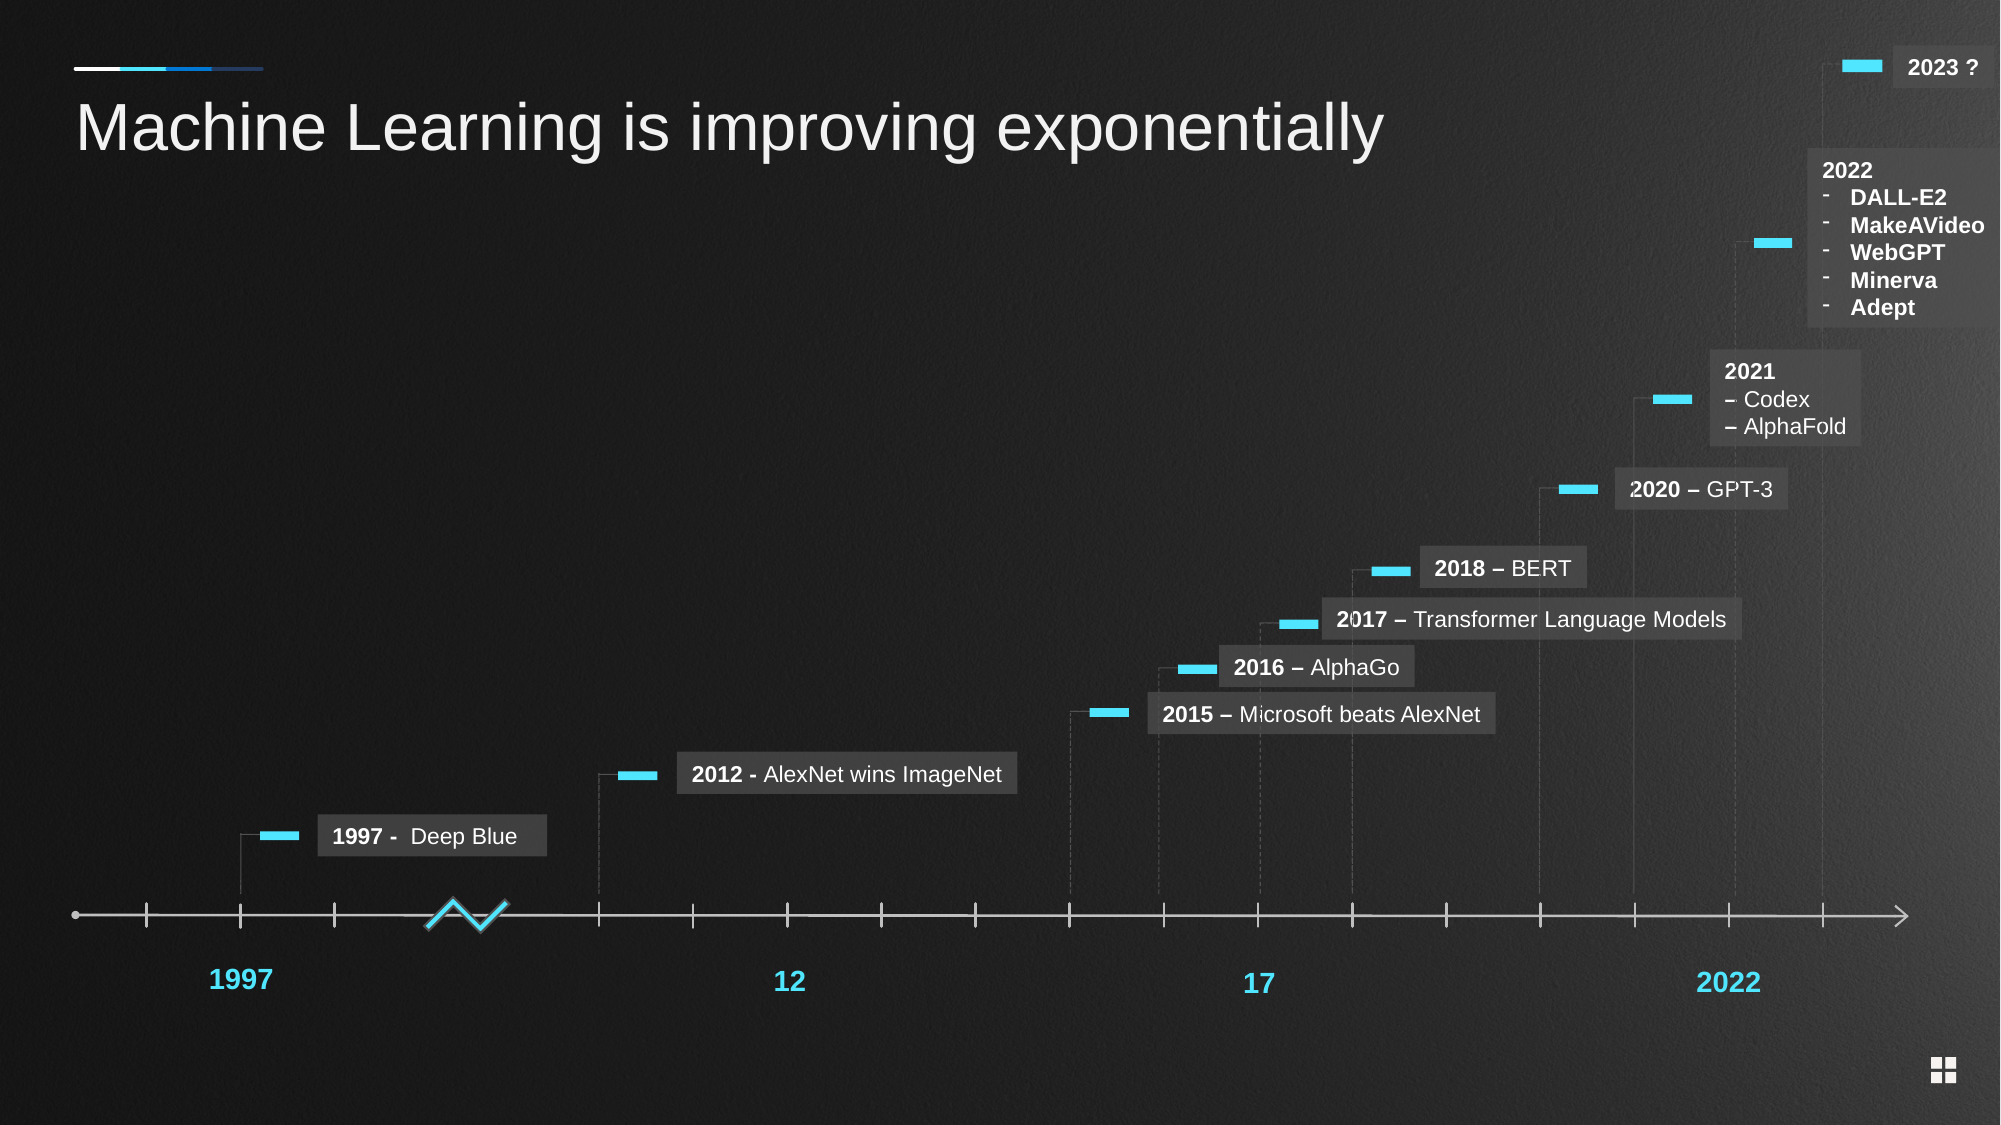

2023 ?

# Machine Learning is improving exponentially
2022
DALL-E2
MakeAVideo
WebGPT
Minerva
Adept

2021
– Codex
– AlphaFold

2020 – GPT-3

2018 – BERT

2017 – Transformer Language Models

2016 – AlphaGo

2015 – Microsoft beats AlexNet

2012 - AlexNet wins ImageNet

1997 -  Deep Blue

1997
12
2022
17